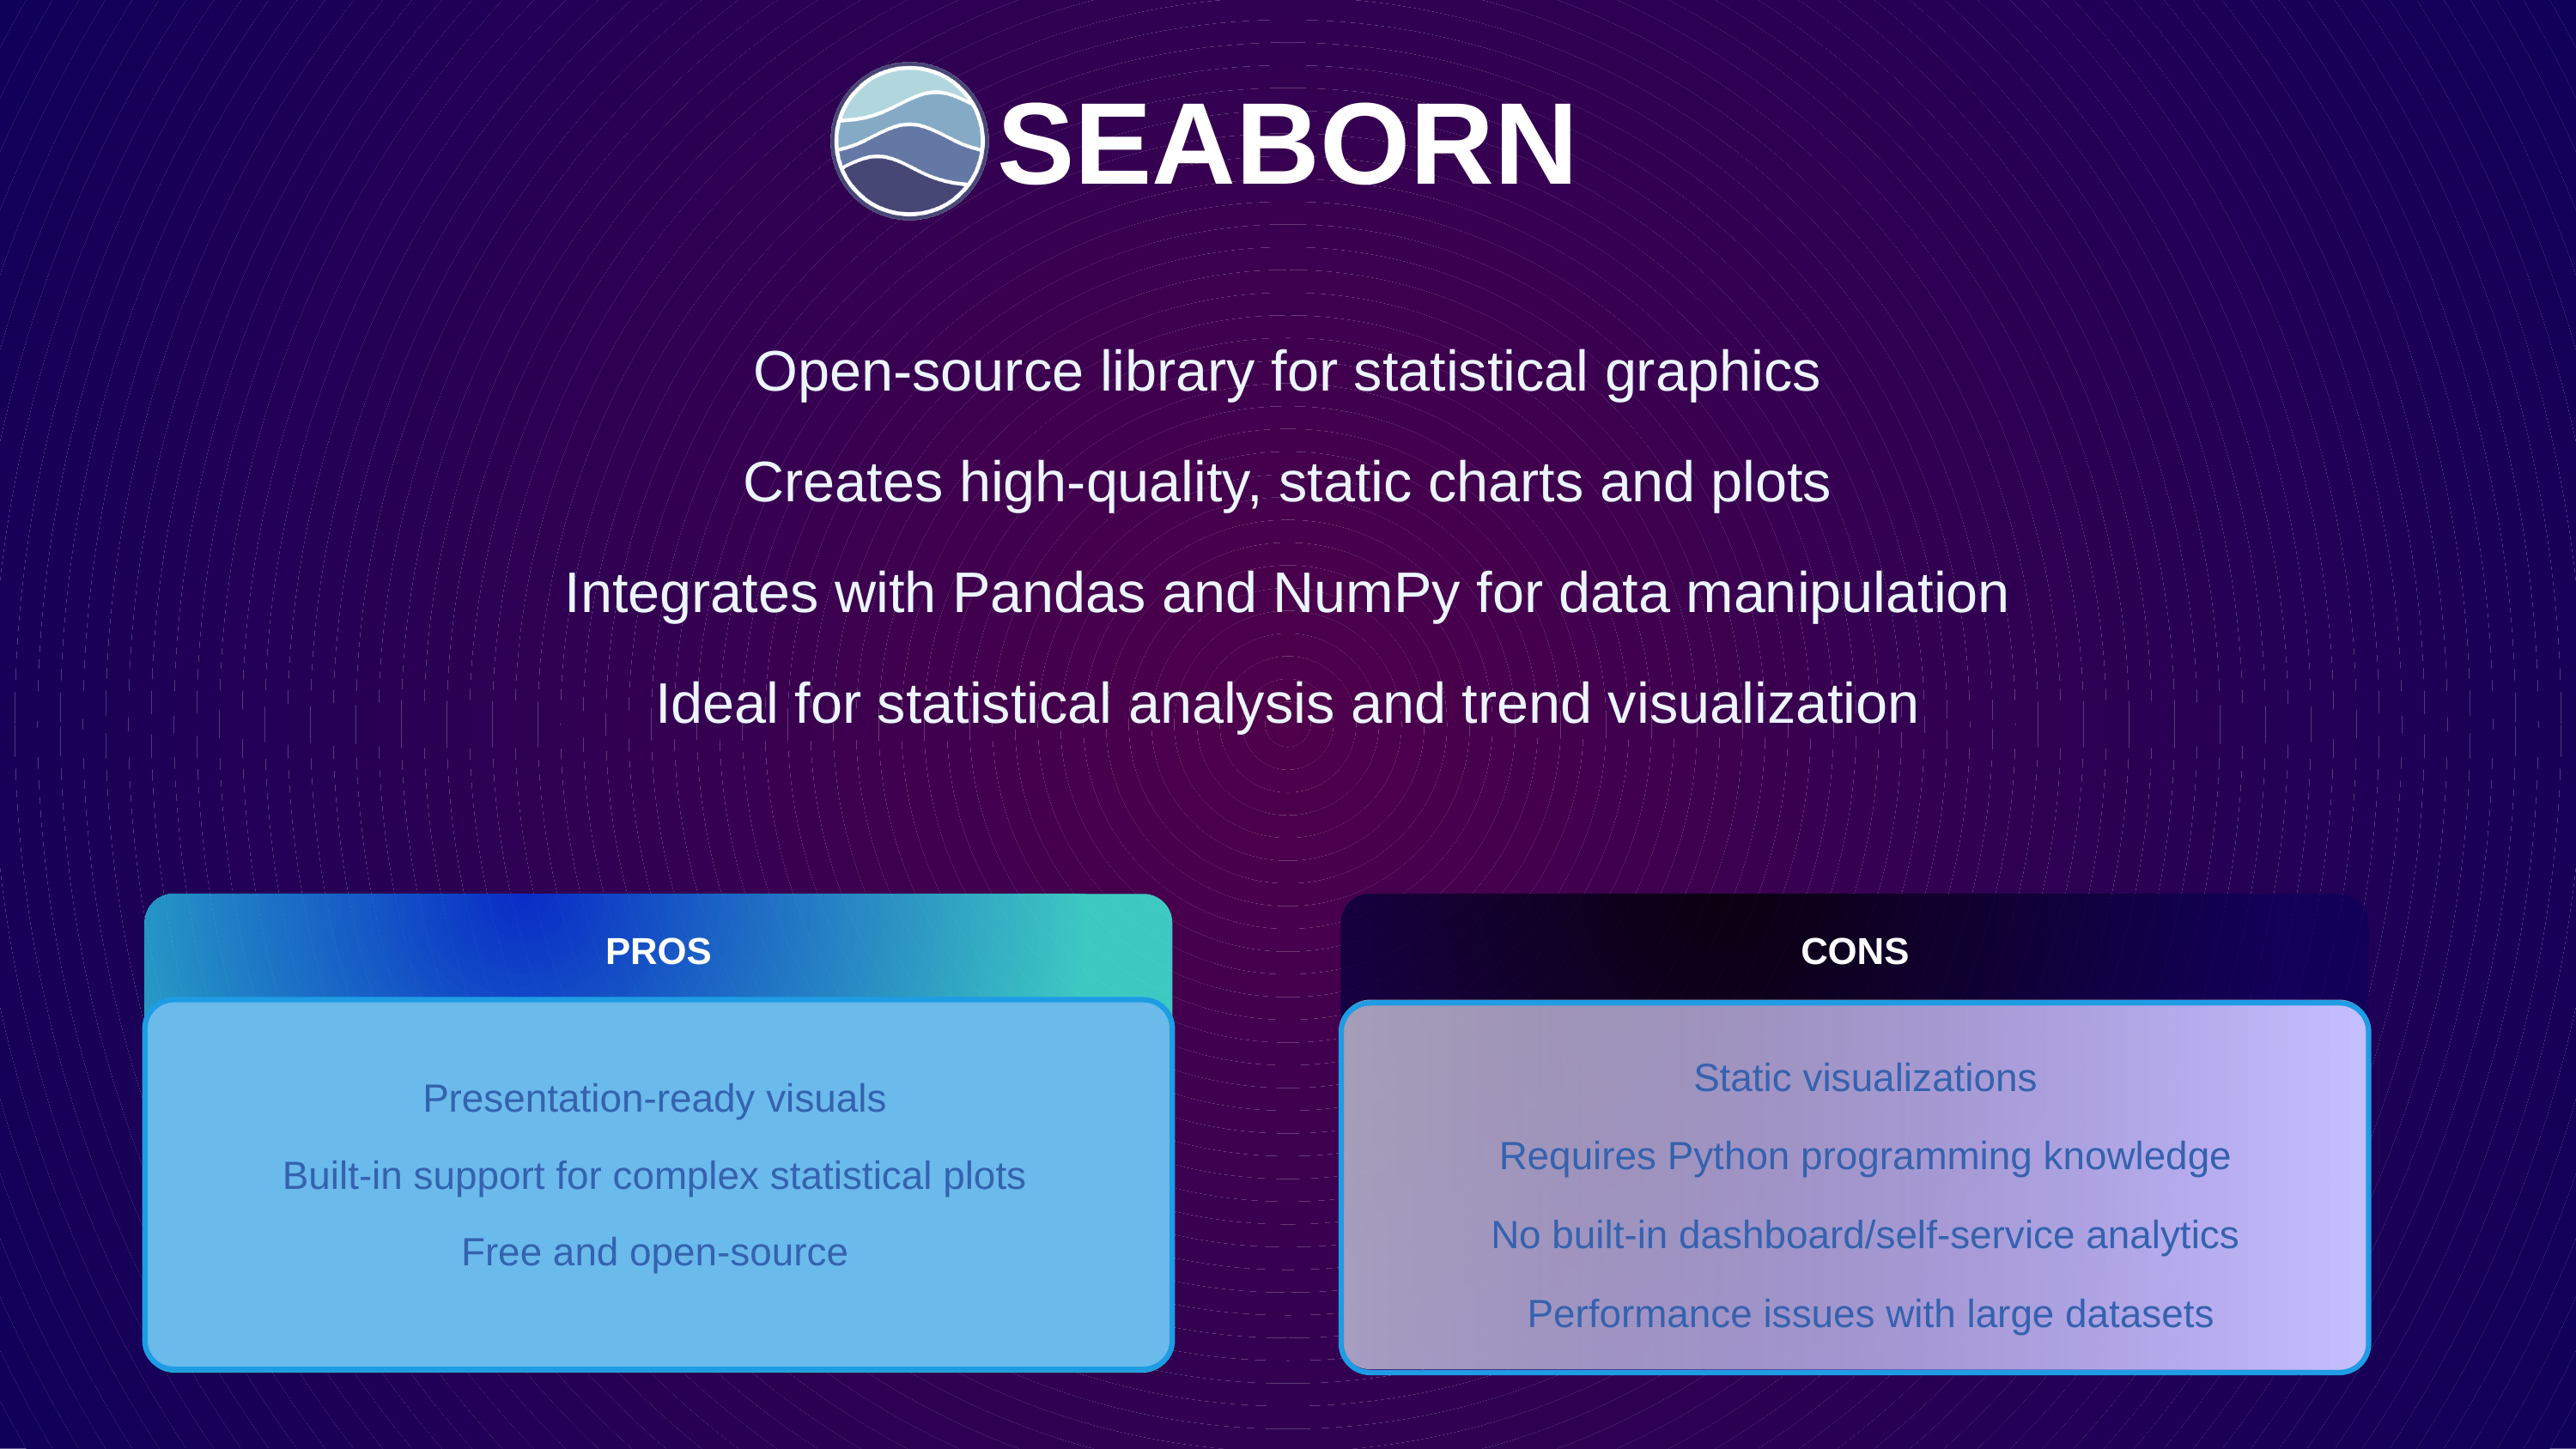

SEABORN

Open-source library for statistical graphics
Creates high-quality, static charts and plots
Integrates with Pandas and NumPy for data manipulation
Ideal for statistical analysis and trend visualization

PROS
CONS

Static visualizations
Requires Python programming knowledge
No built-in dashboard/self-service analytics
 Performance issues with large datasets
Presentation-ready visuals
Built-in support for complex statistical plots
Free and open-source